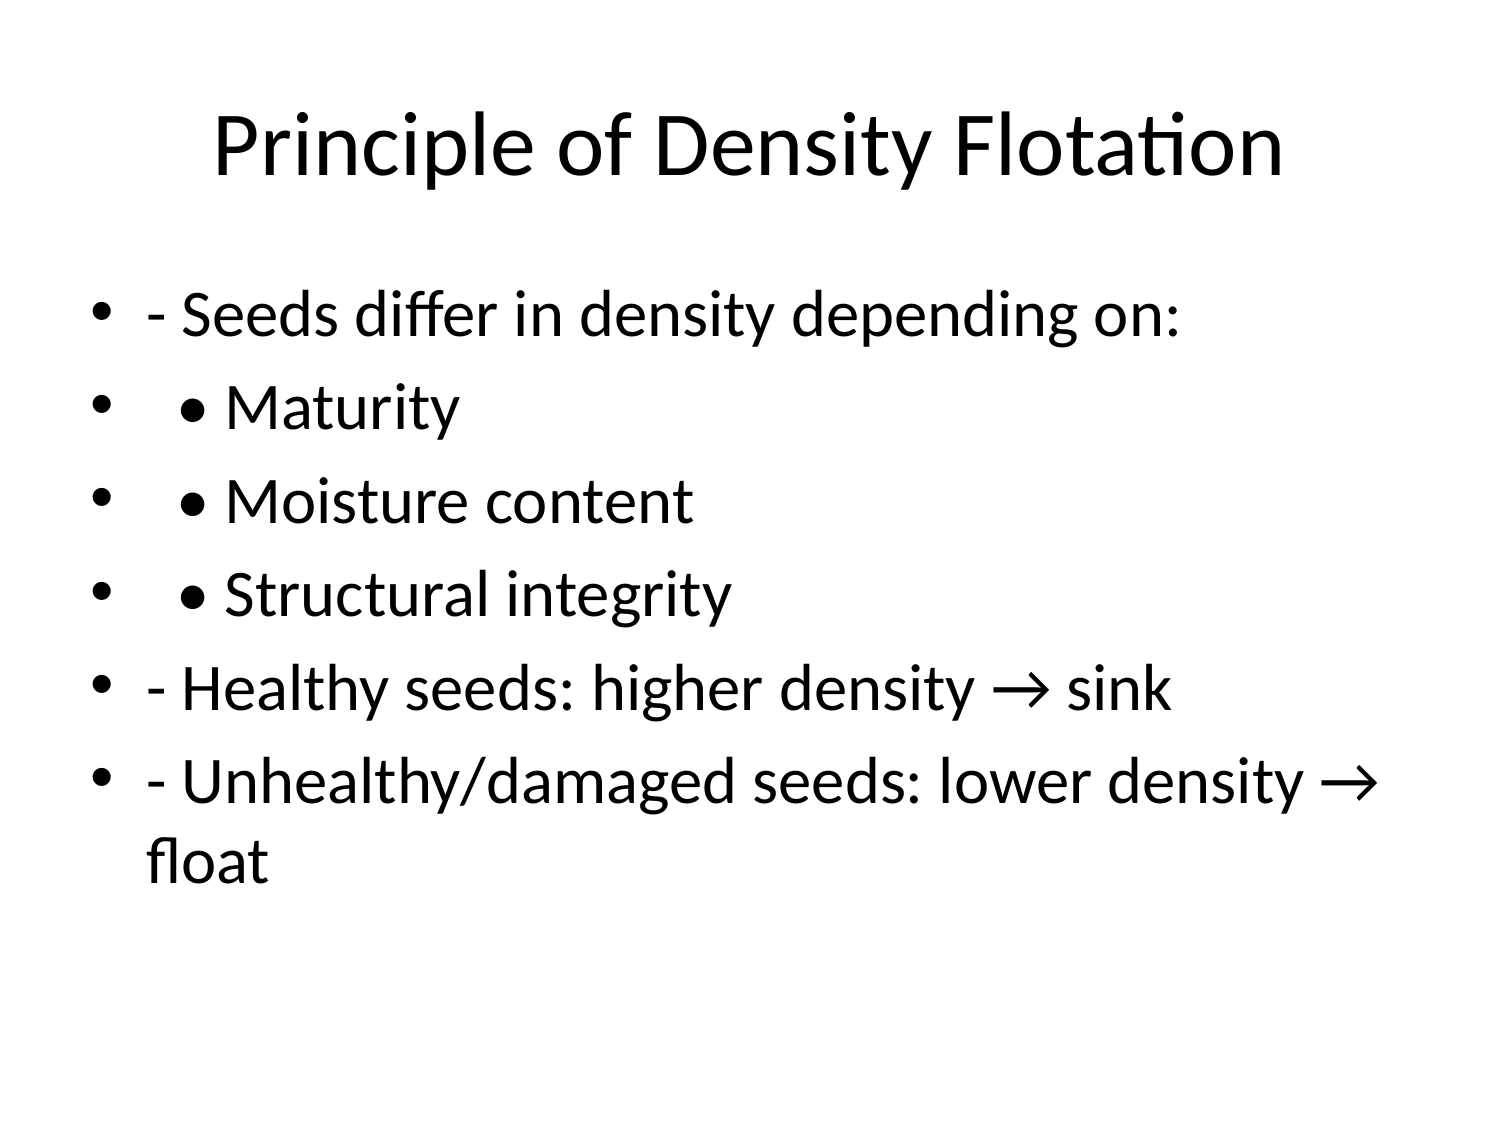

# Principle of Density Flotation
- Seeds differ in density depending on:
  • Maturity
  • Moisture content
  • Structural integrity
- Healthy seeds: higher density → sink
- Unhealthy/damaged seeds: lower density → float